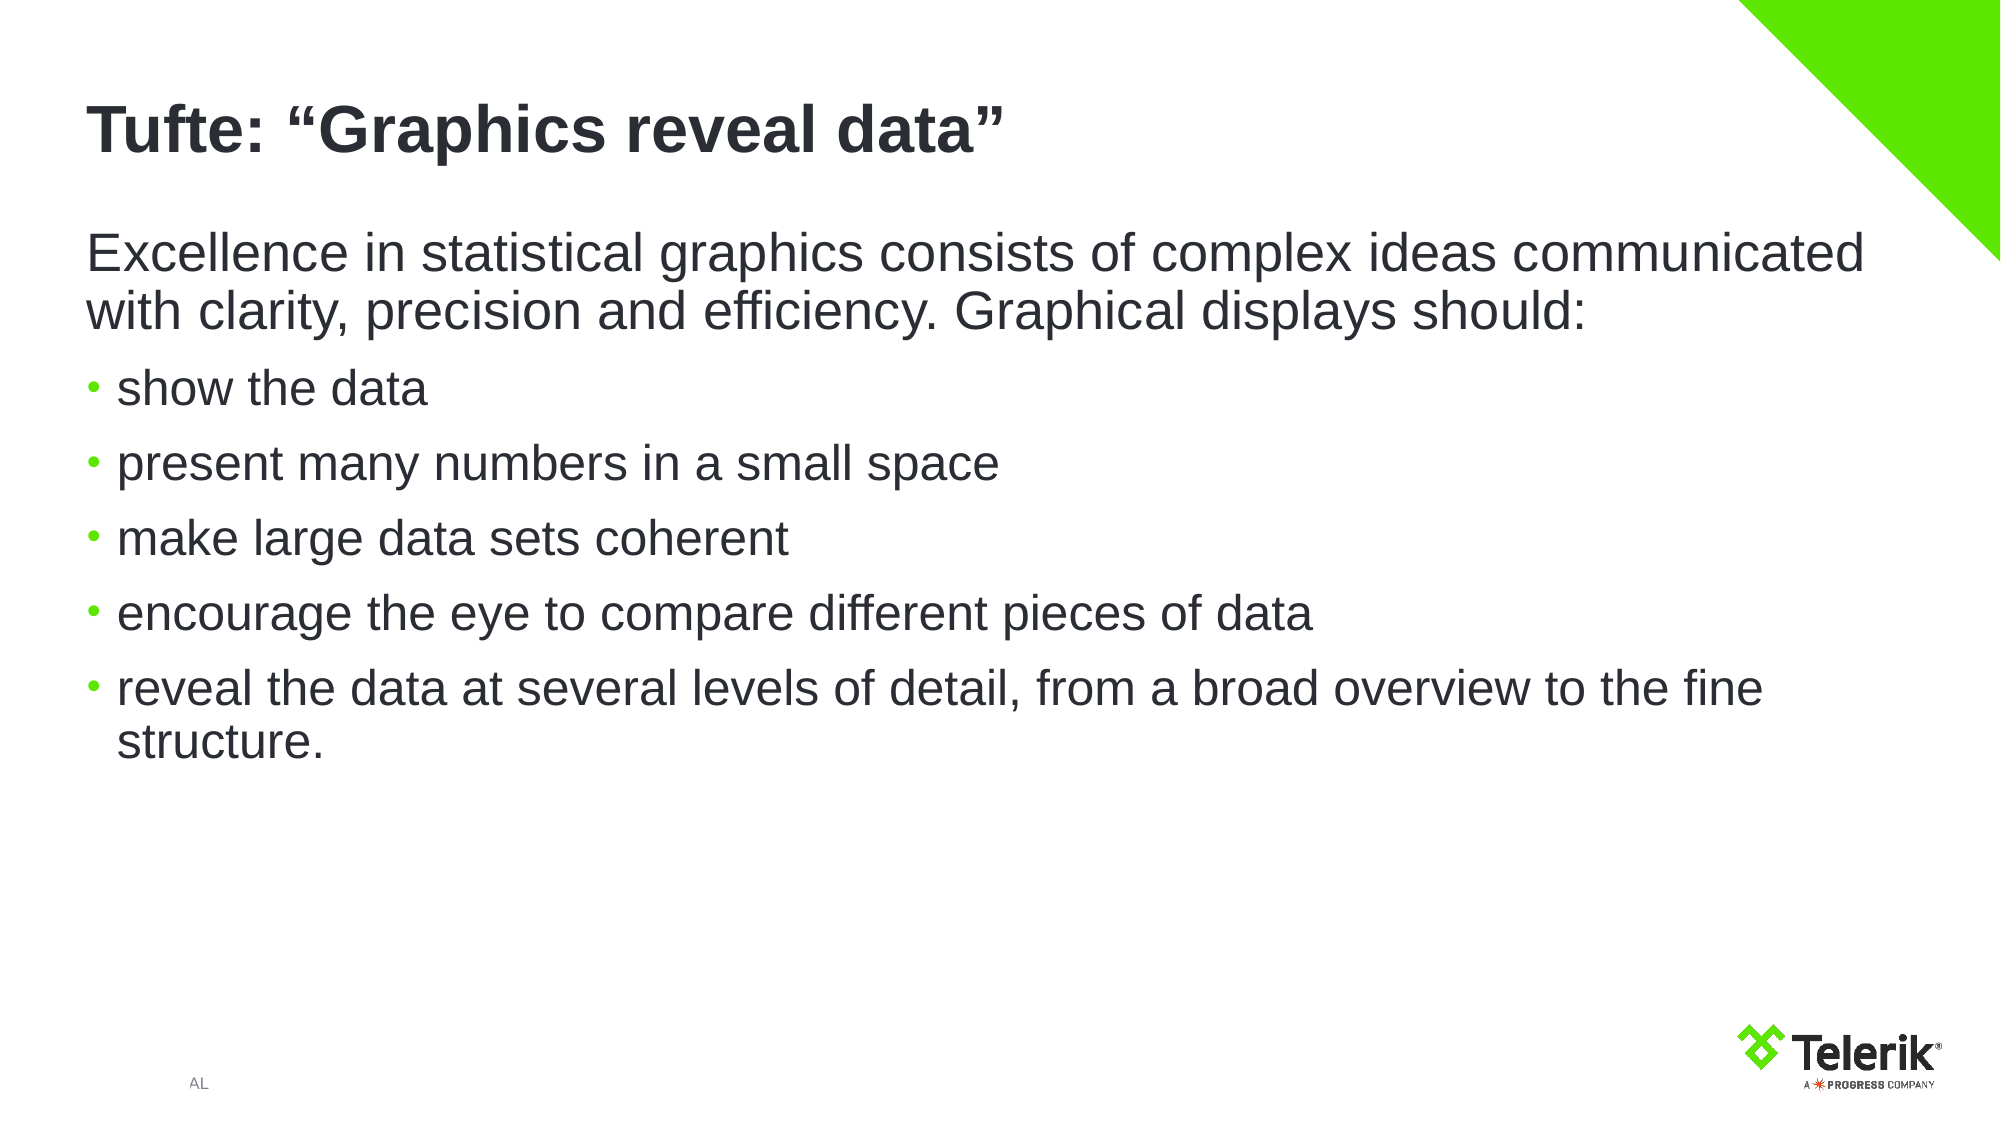

# Tufte: “Graphics reveal data”
Excellence in statistical graphics consists of complex ideas communicated with clarity, precision and efficiency. Graphical displays should:
show the data
present many numbers in a small space
make large data sets coherent
encourage the eye to compare different pieces of data
reveal the data at several levels of detail, from a broad overview to the fine structure.